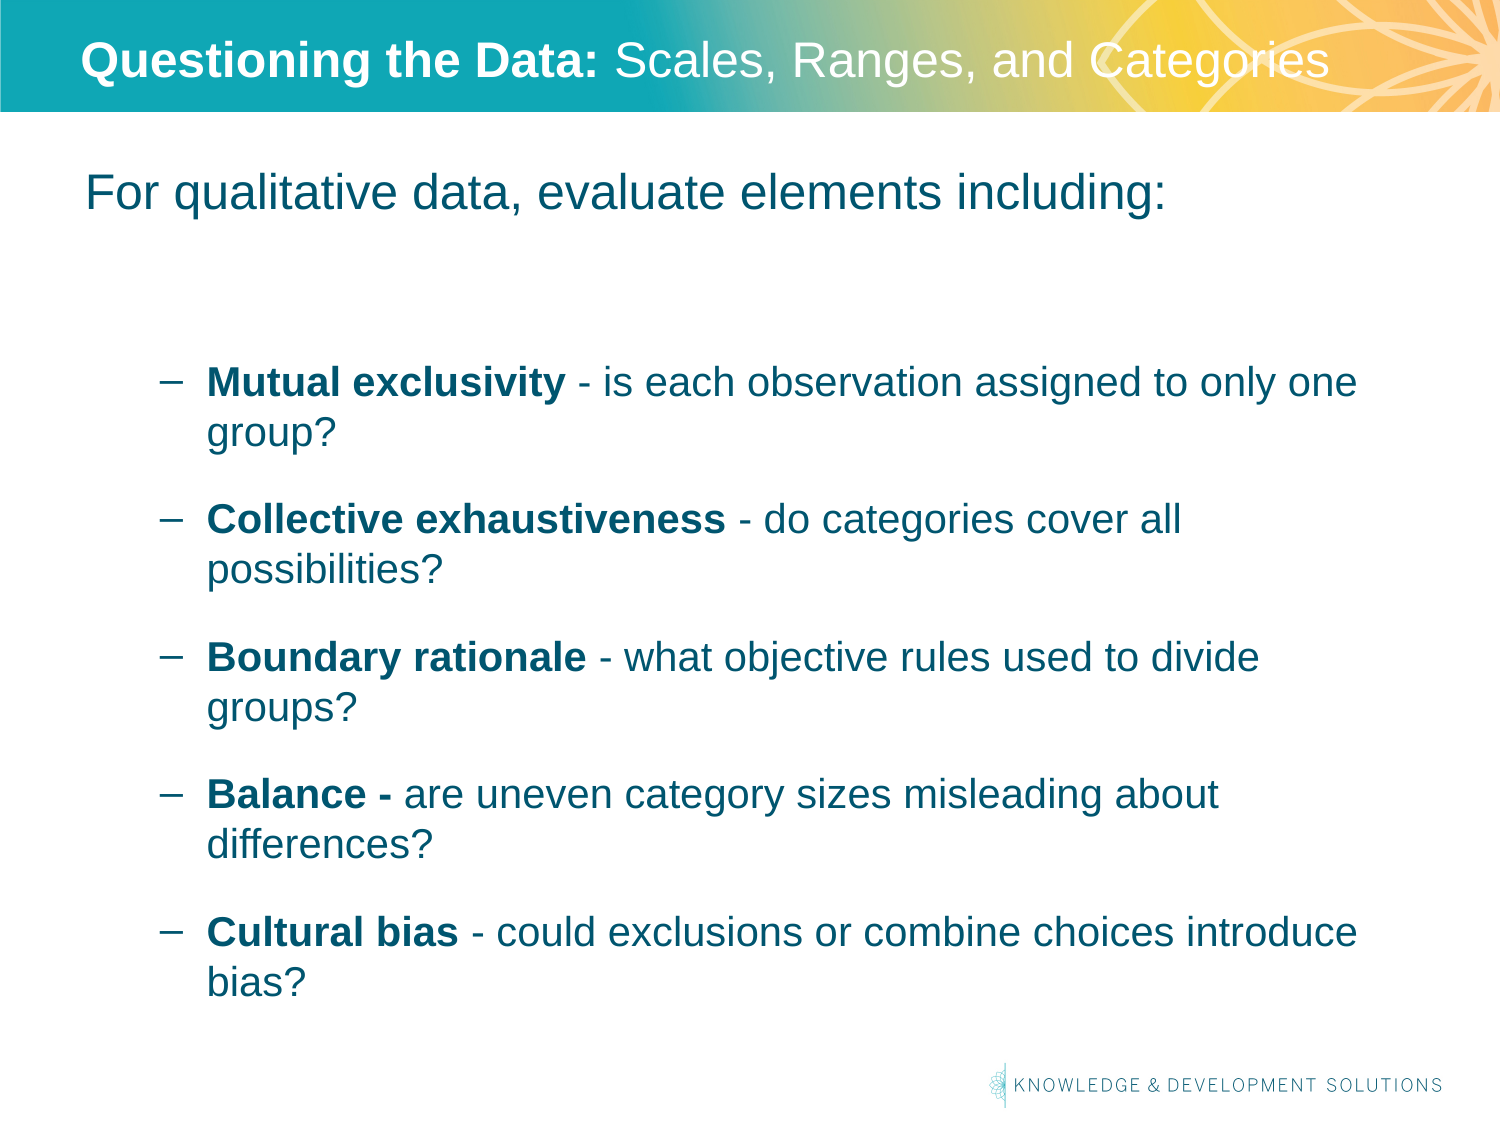

# Questioning the Data: Scales, Ranges, and Categories
For qualitative data, evaluate elements including:

Mutual exclusivity - is each observation assigned to only one group?
Collective exhaustiveness - do categories cover all possibilities?
Boundary rationale - what objective rules used to divide groups?
Balance - are uneven category sizes misleading about differences?
Cultural bias - could exclusions or combine choices introduce bias?